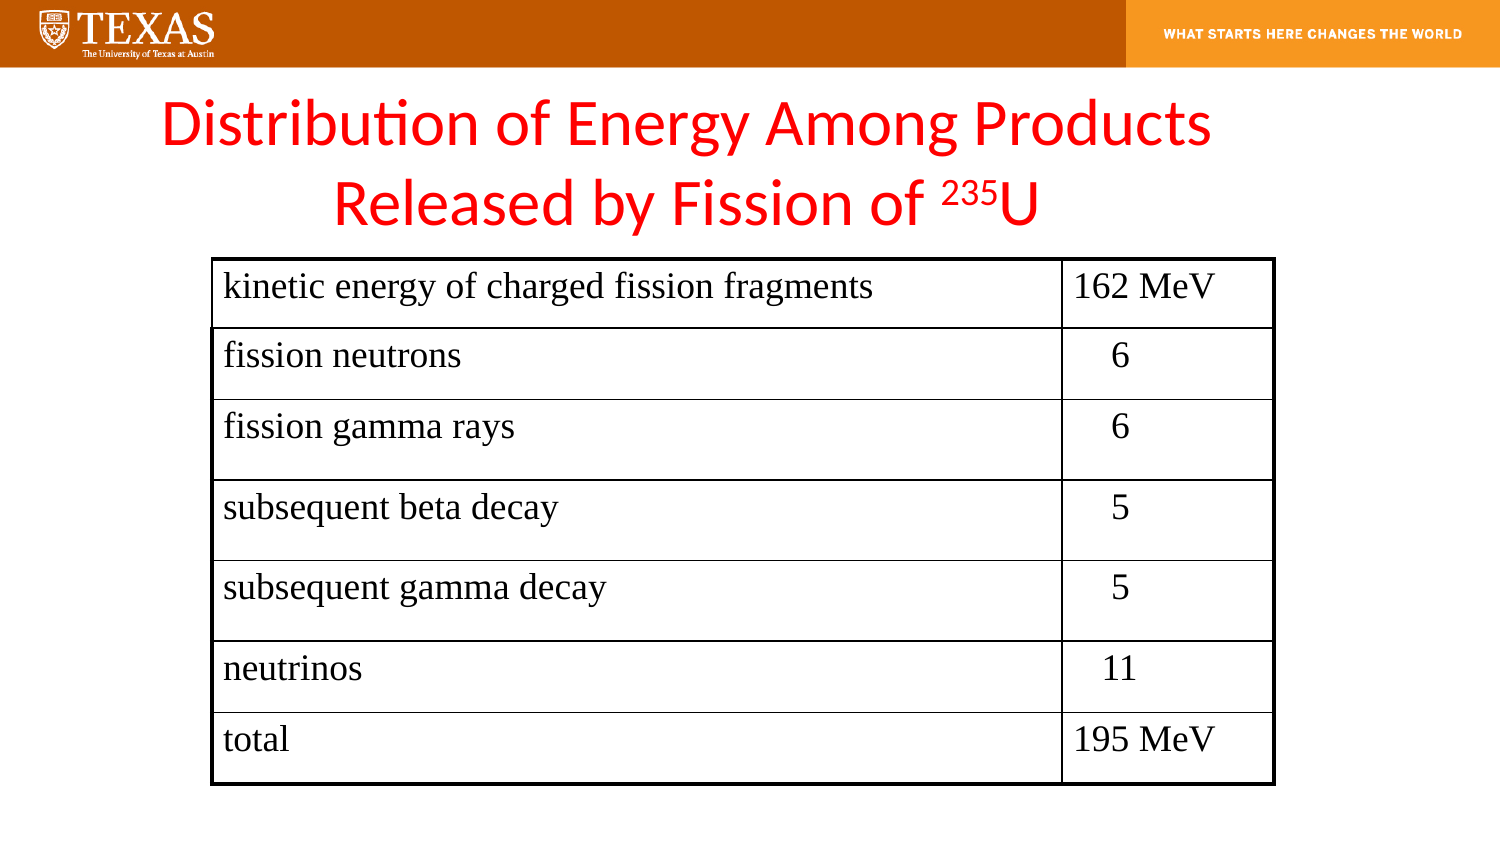

Distribution of Energy Among Products Released by Fission of 235U
| kinetic energy of charged fission fragments | 162 MeV |
| --- | --- |
| fission neutrons | 6 |
| fission gamma rays | 6 |
| subsequent beta decay | 5 |
| subsequent gamma decay | 5 |
| neutrinos | 11 |
| total | 195 MeV |